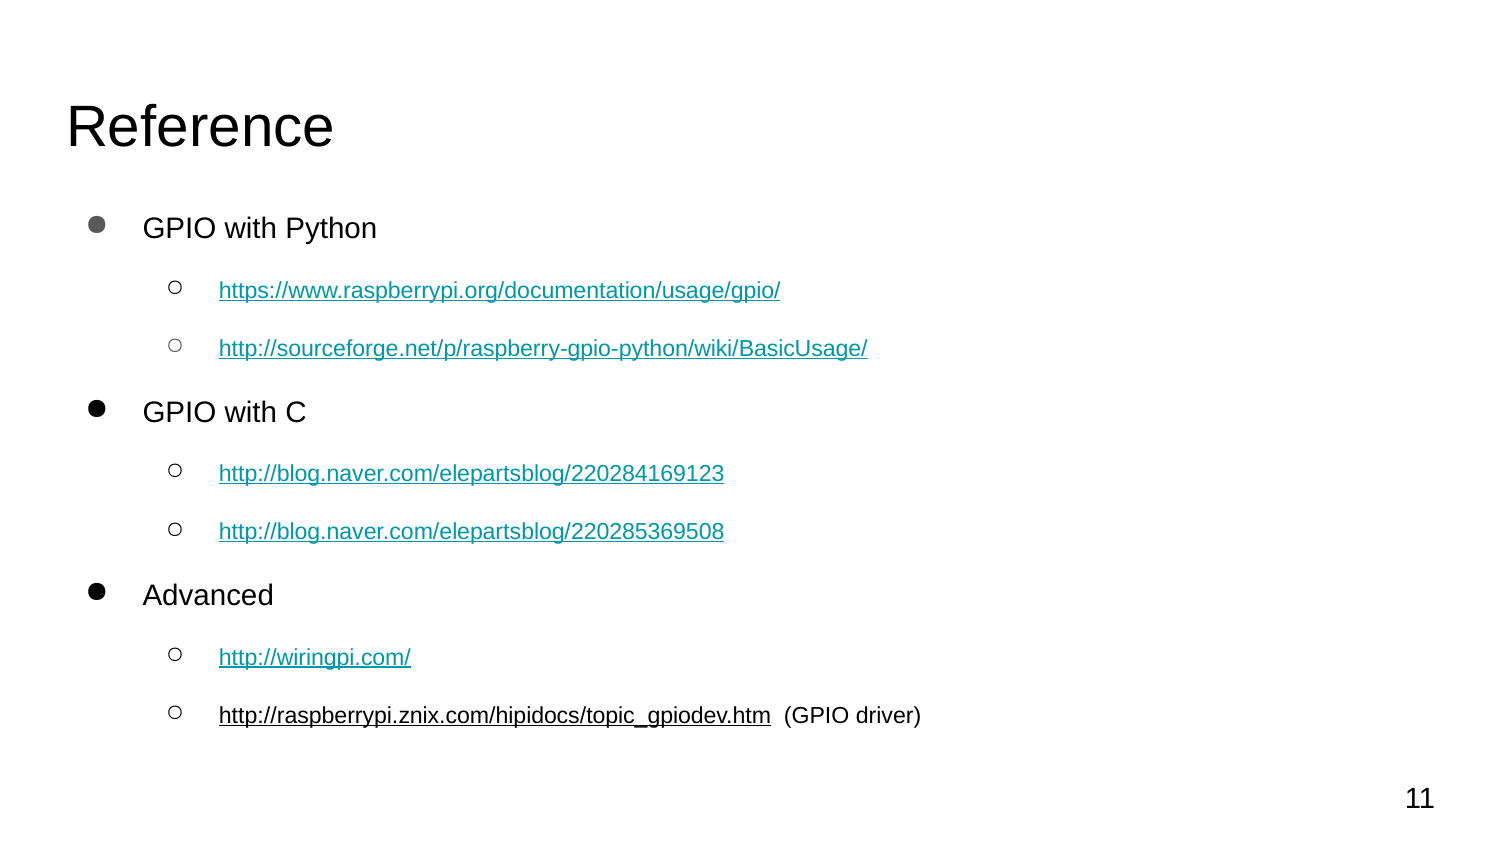

# Reference
GPIO with Python
https://www.raspberrypi.org/documentation/usage/gpio/
http://sourceforge.net/p/raspberry-gpio-python/wiki/BasicUsage/
GPIO with C
http://blog.naver.com/elepartsblog/220284169123
http://blog.naver.com/elepartsblog/220285369508
Advanced
http://wiringpi.com/
http://raspberrypi.znix.com/hipidocs/topic_gpiodev.htm  (GPIO driver)
11